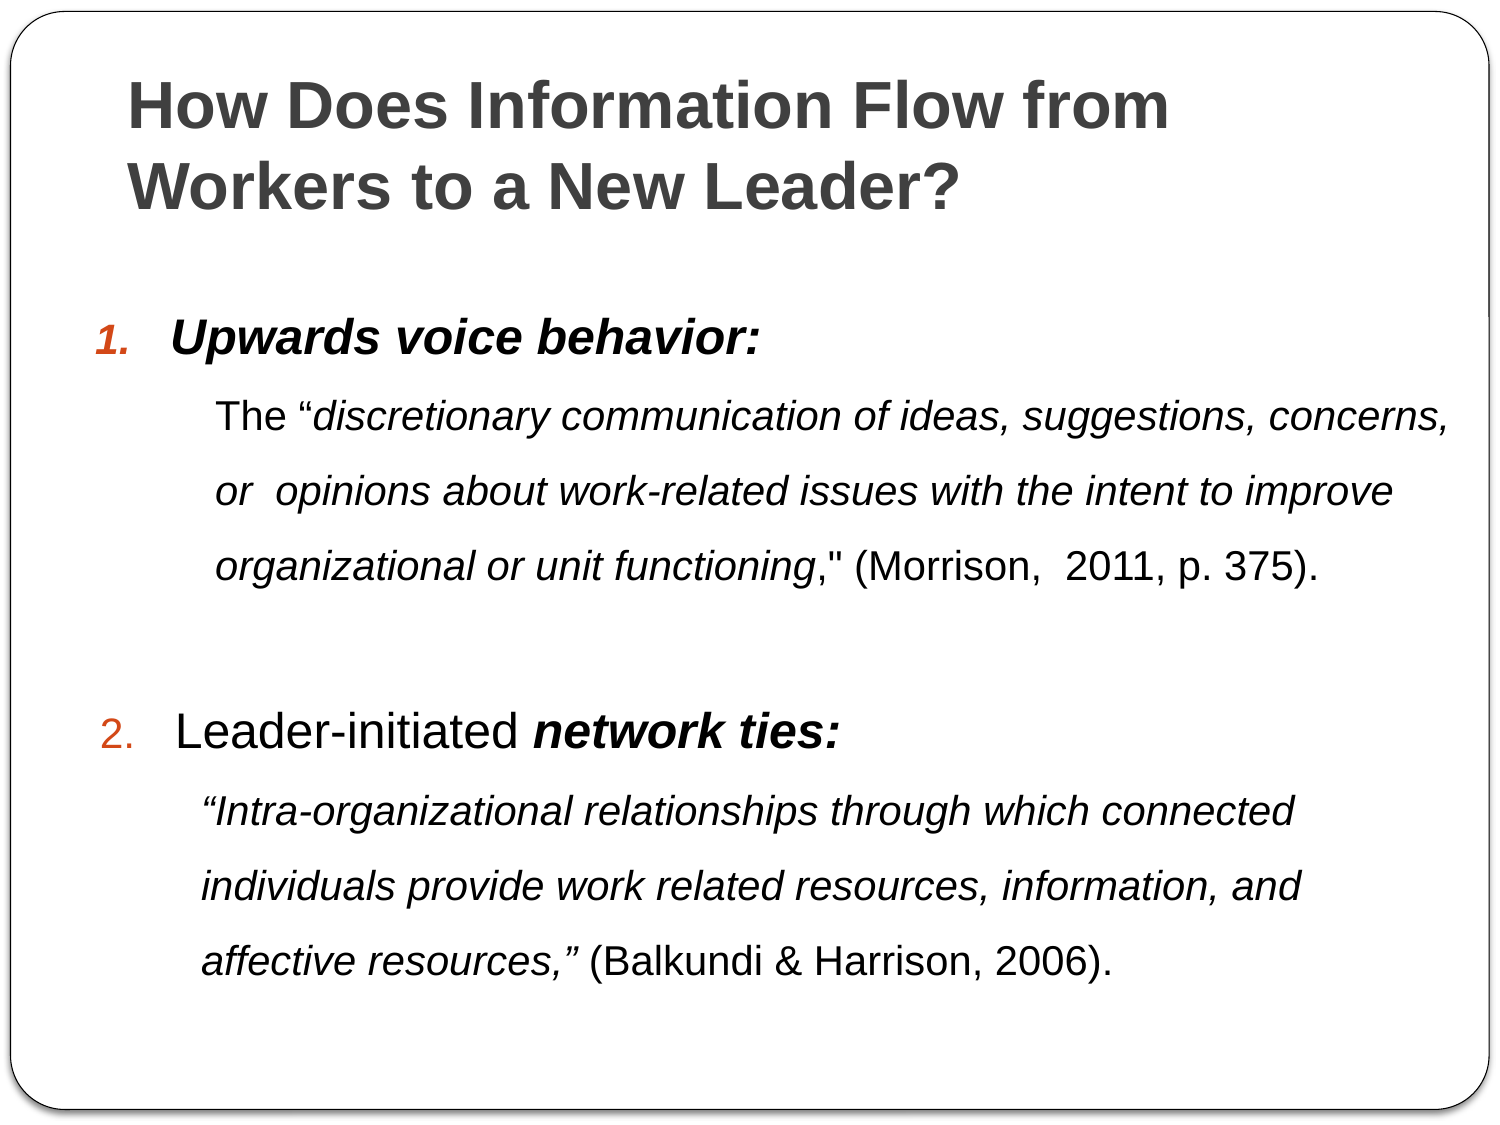

# How Does Information Flow from Workers to a New Leader?
Upwards voice behavior:
	The “discretionary communication of ideas, suggestions, concerns, or  opinions about work-related issues with the intent to improve organizational or unit functioning," (Morrison,  2011, p. 375).

Leader-initiated network ties:
	“Intra-organizational relationships through which connected individuals provide work related resources, information, and affective resources,” (Balkundi & Harrison, 2006).